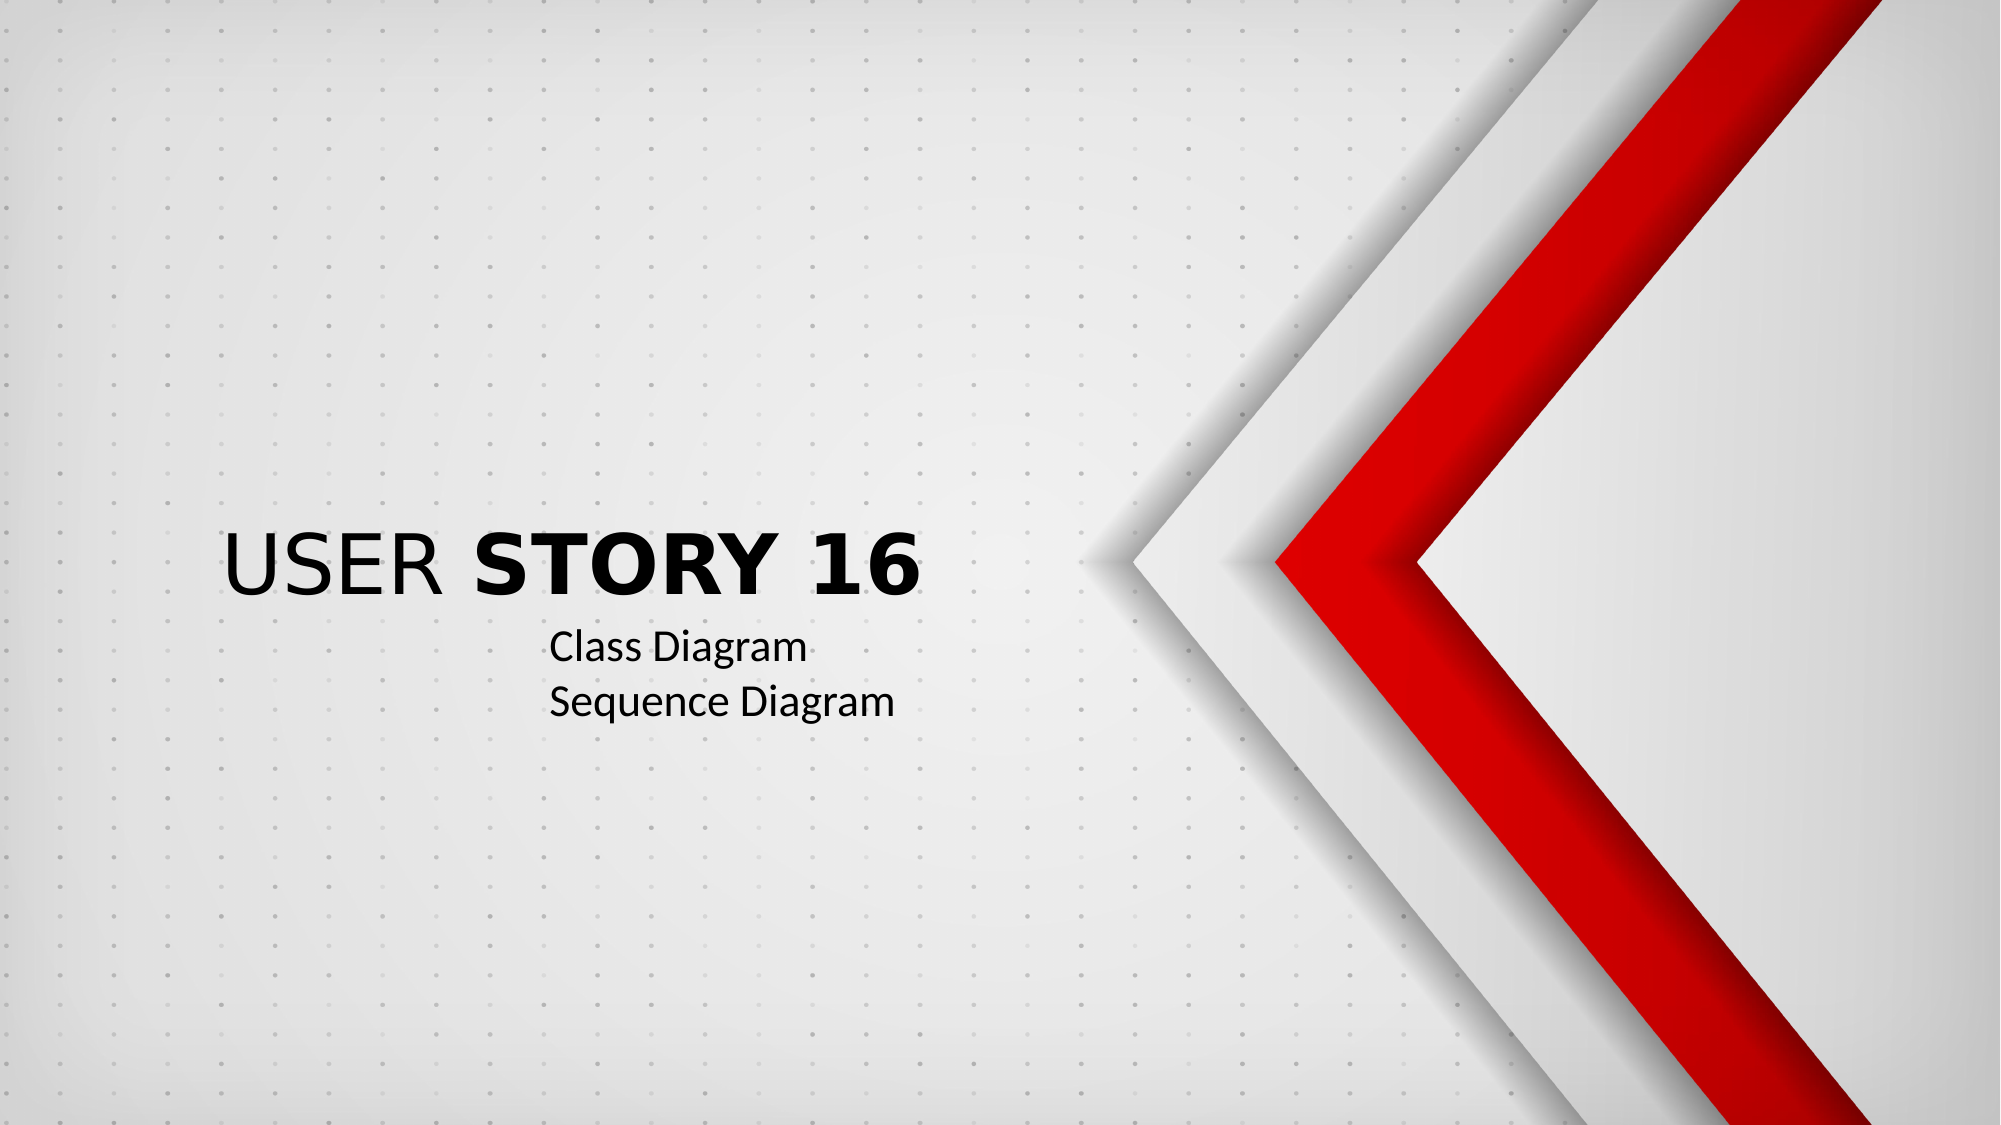

USER STORY 16

Class Diagram
Sequence Diagram